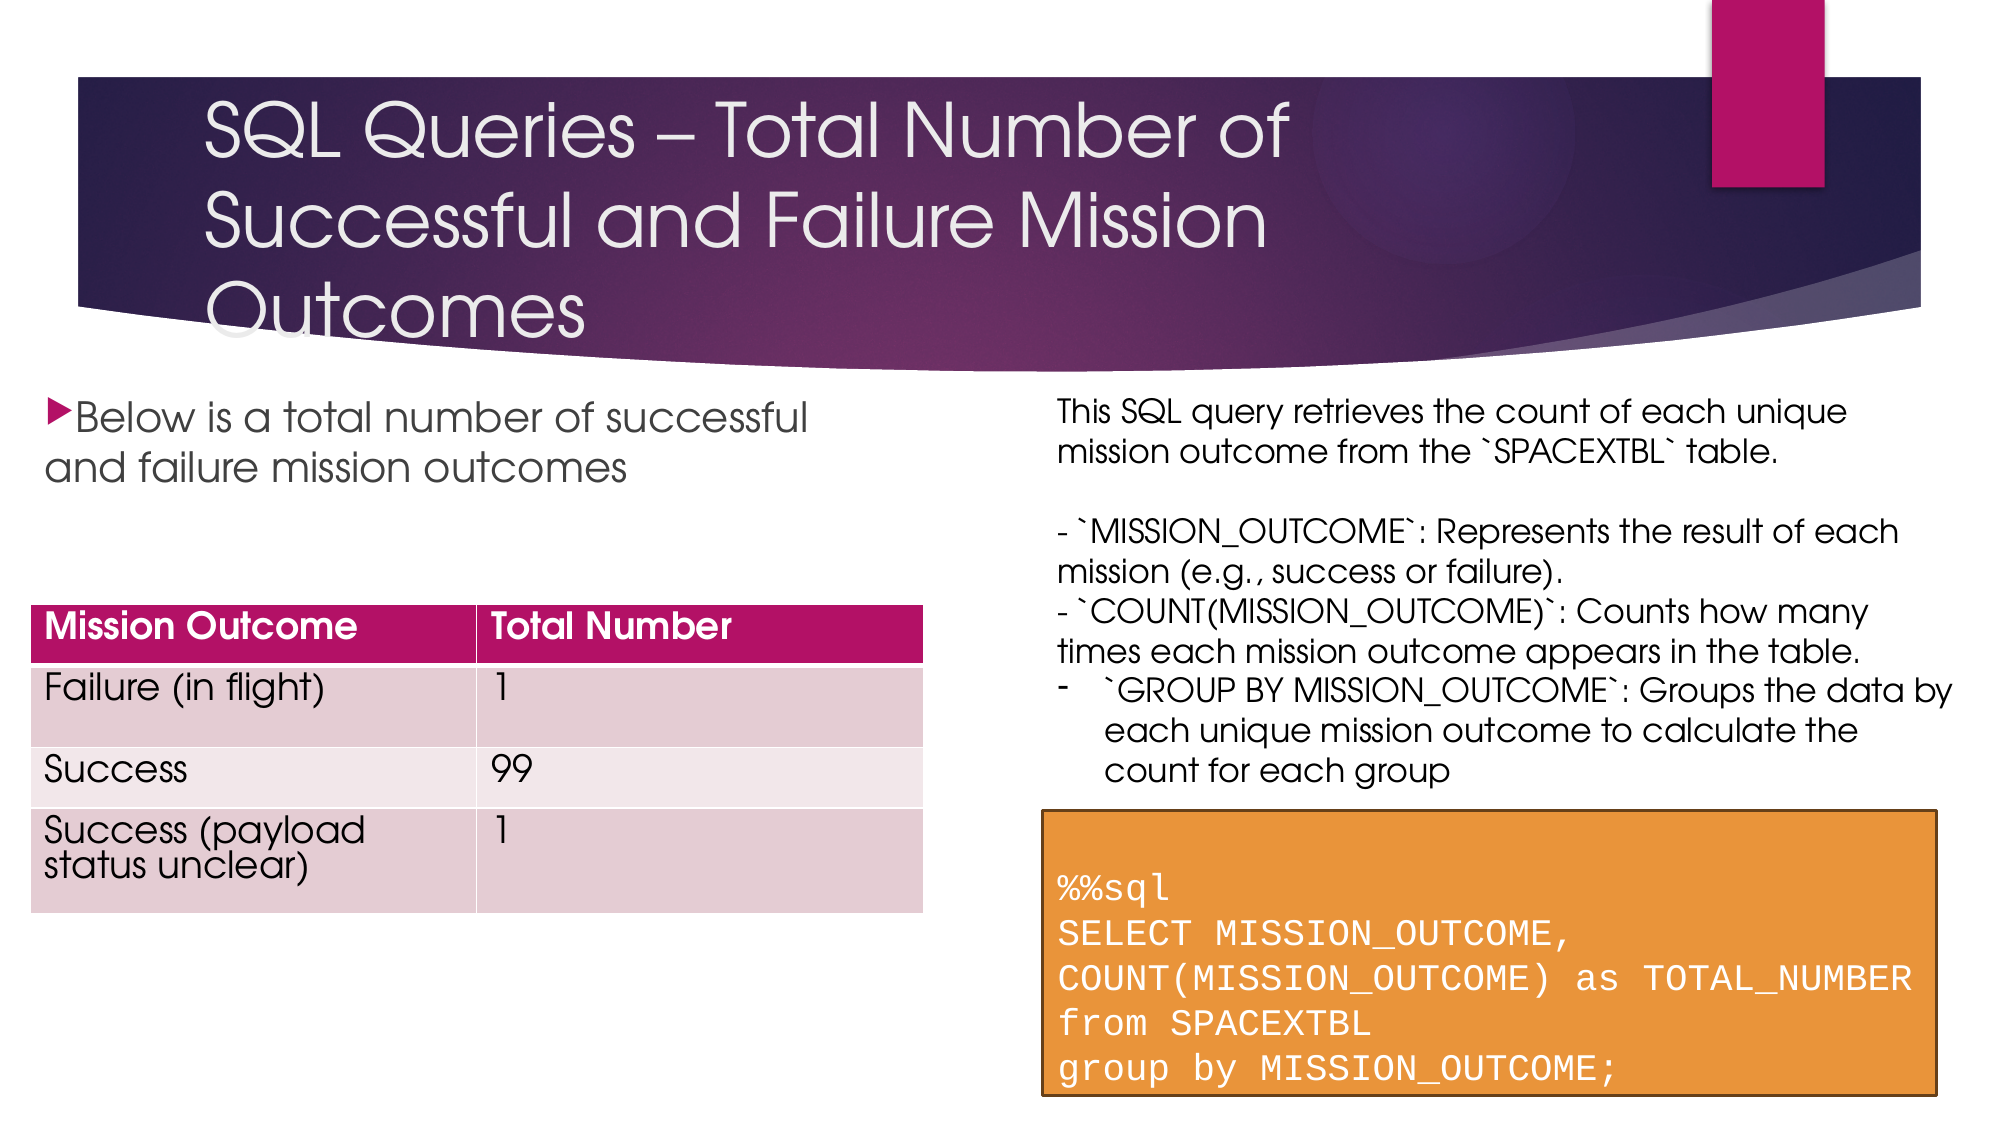

# SQL Queries – Total Number of Successful and Failure Mission Outcomes
Below is a total number of successful and failure mission outcomes
This SQL query retrieves the count of each unique mission outcome from the `SPACEXTBL` table.
- `MISSION_OUTCOME`: Represents the result of each mission (e.g., success or failure).
- `COUNT(MISSION_OUTCOME)`: Counts how many times each mission outcome appears in the table.
`GROUP BY MISSION_OUTCOME`: Groups the data by each unique mission outcome to calculate the count for each group

| Mission Outcome | Total Number |
| --- | --- |
| Failure (in flight) | 1 |
| Success | 99 |
| Success (payload status unclear) | 1 |

%%sql
SELECT MISSION_OUTCOME, COUNT(MISSION_OUTCOME) as TOTAL_NUMBER
from SPACEXTBL
group by MISSION_OUTCOME;